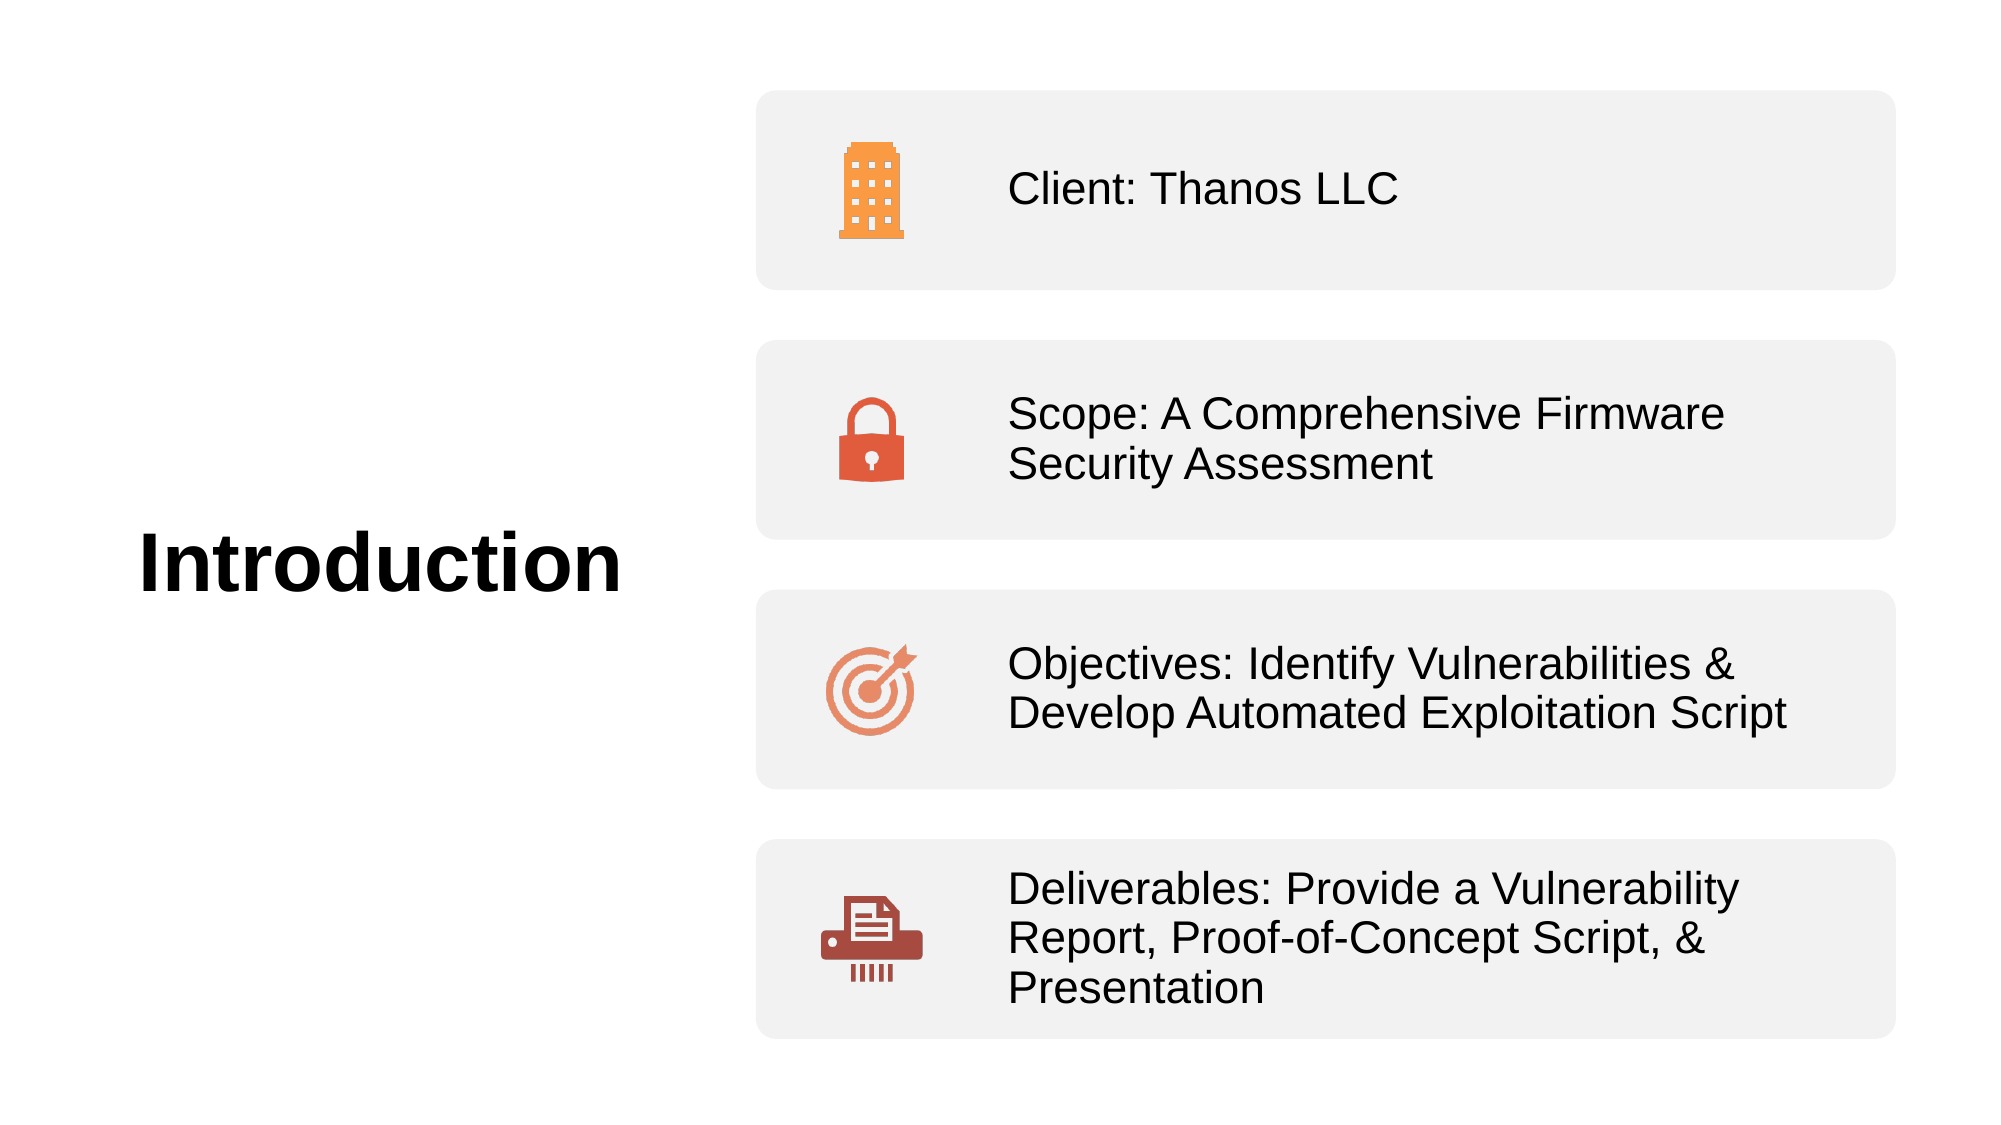

# Introduction

Client: Thanos LLC

Scope: A Comprehensive Firmware Security Assessment

Objectives: Identify Vulnerabilities & Develop Automated Exploitation Script

Deliverables: Provide a Vulnerability Report, Proof-of-Concept Script, & Presentation